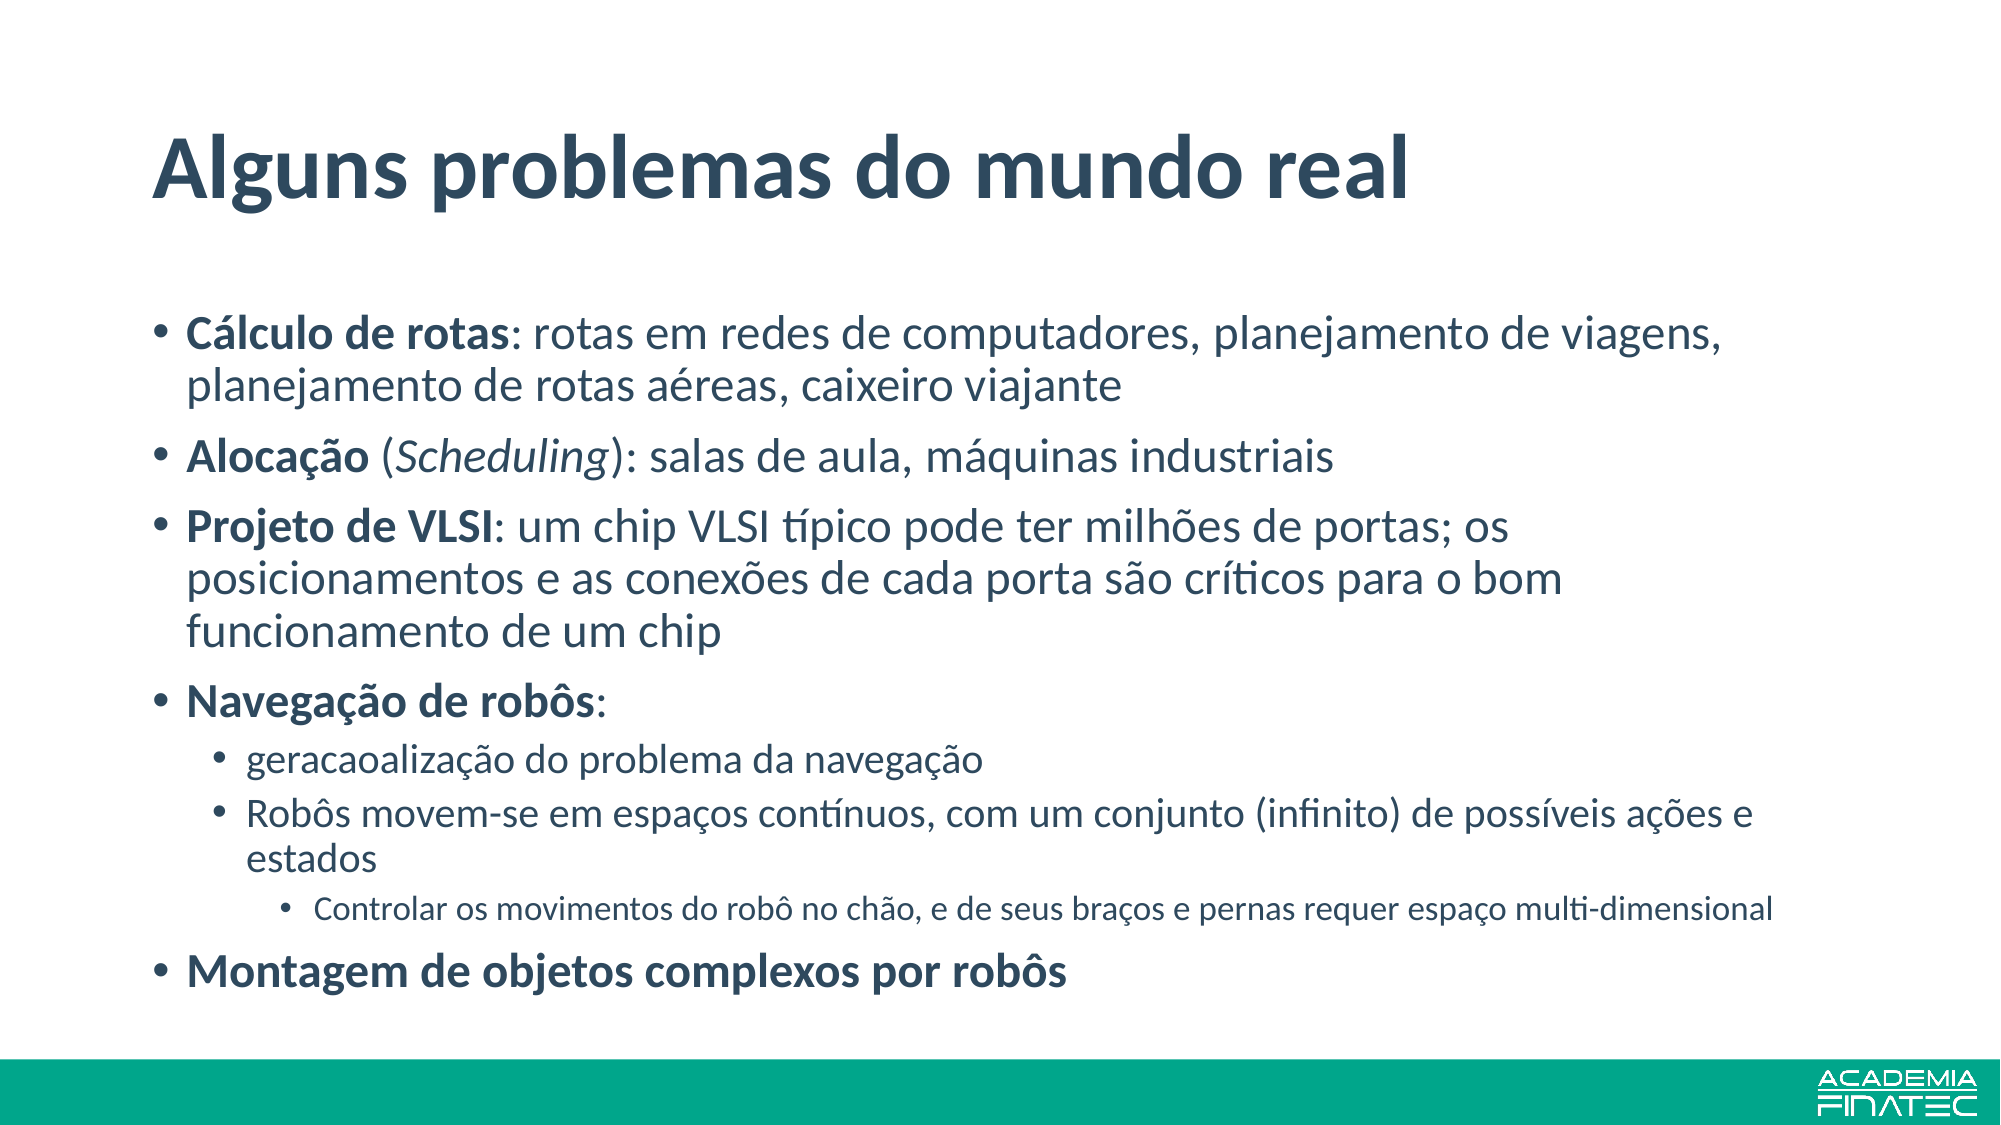

# Alguns problemas do mundo real
Cálculo de rotas: rotas em redes de computadores, planejamento de viagens, planejamento de rotas aéreas, caixeiro viajante
Alocação (Scheduling): salas de aula, máquinas industriais
Projeto de VLSI: um chip VLSI típico pode ter milhões de portas; os posicionamentos e as conexões de cada porta são críticos para o bom funcionamento de um chip
Navegação de robôs:
geracaoalização do problema da navegação
Robôs movem-se em espaços contínuos, com um conjunto (infinito) de possíveis ações e estados
Controlar os movimentos do robô no chão, e de seus braços e pernas requer espaço multi-dimensional
Montagem de objetos complexos por robôs